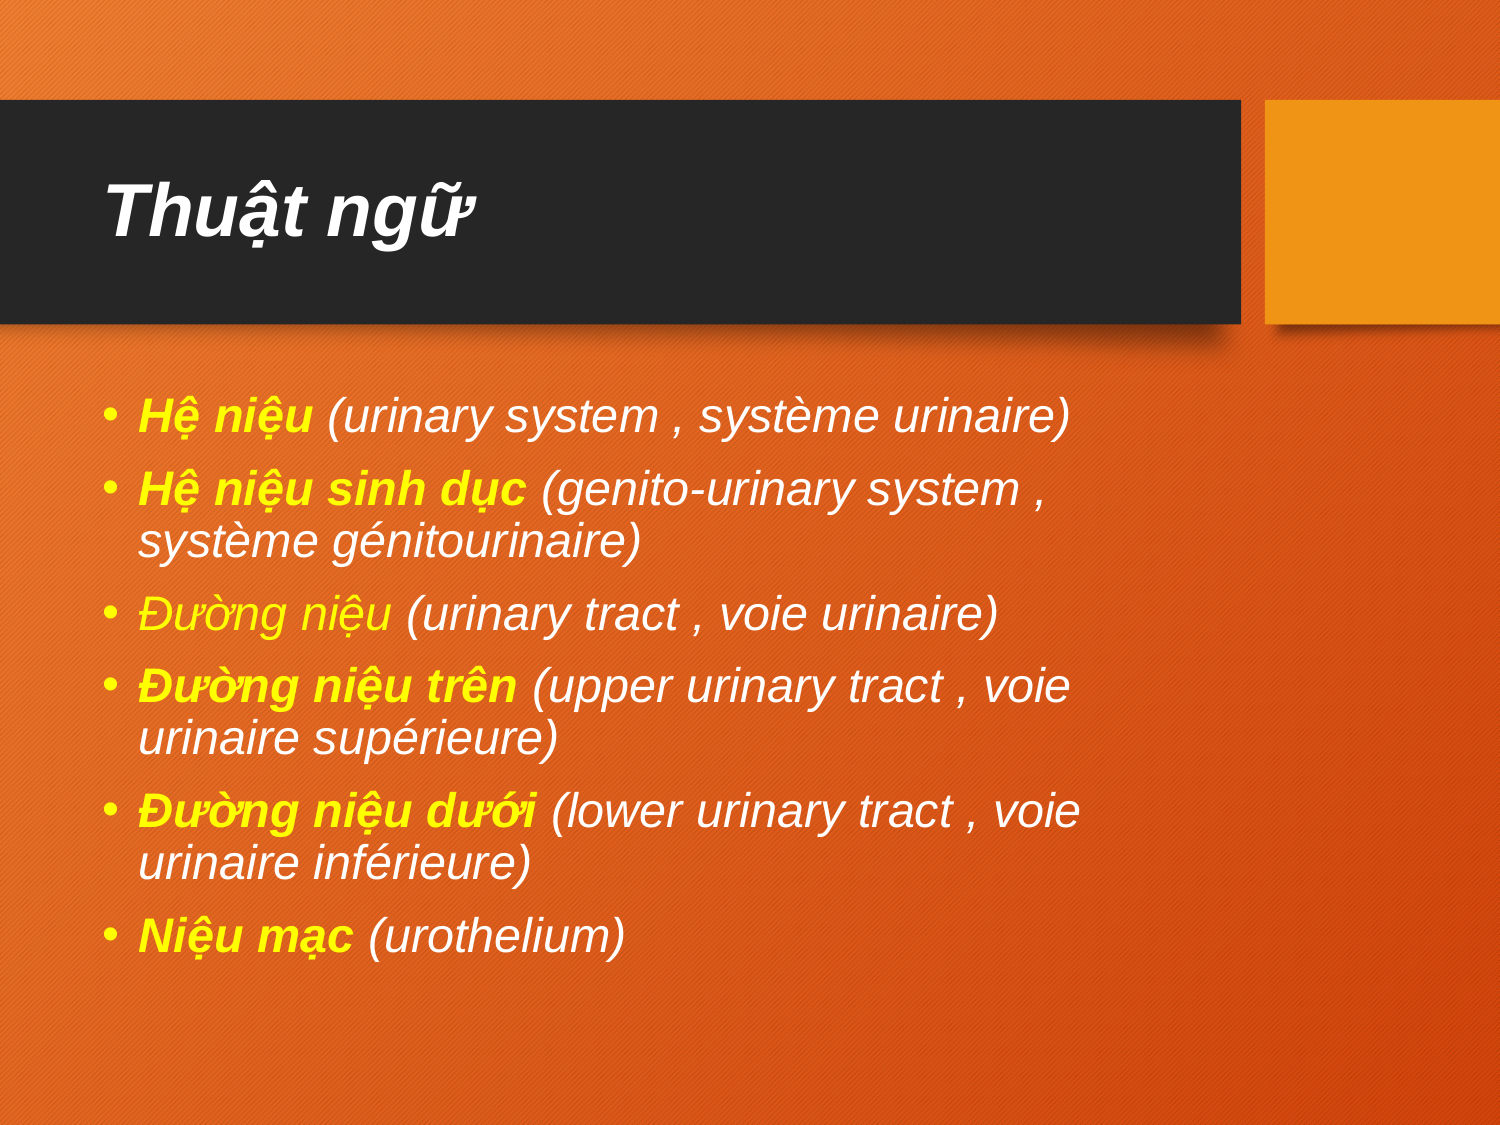

# Thuật ngữ
Hệ niệu (urinary system , système urinaire)
Hệ niệu sinh dục (genito-urinary system , système génitourinaire)
Đường niệu (urinary tract , voie urinaire)
Đường niệu trên (upper urinary tract , voie urinaire supérieure)
Đường niệu dưới (lower urinary tract , voie urinaire inférieure)
Niệu mạc (urothelium)